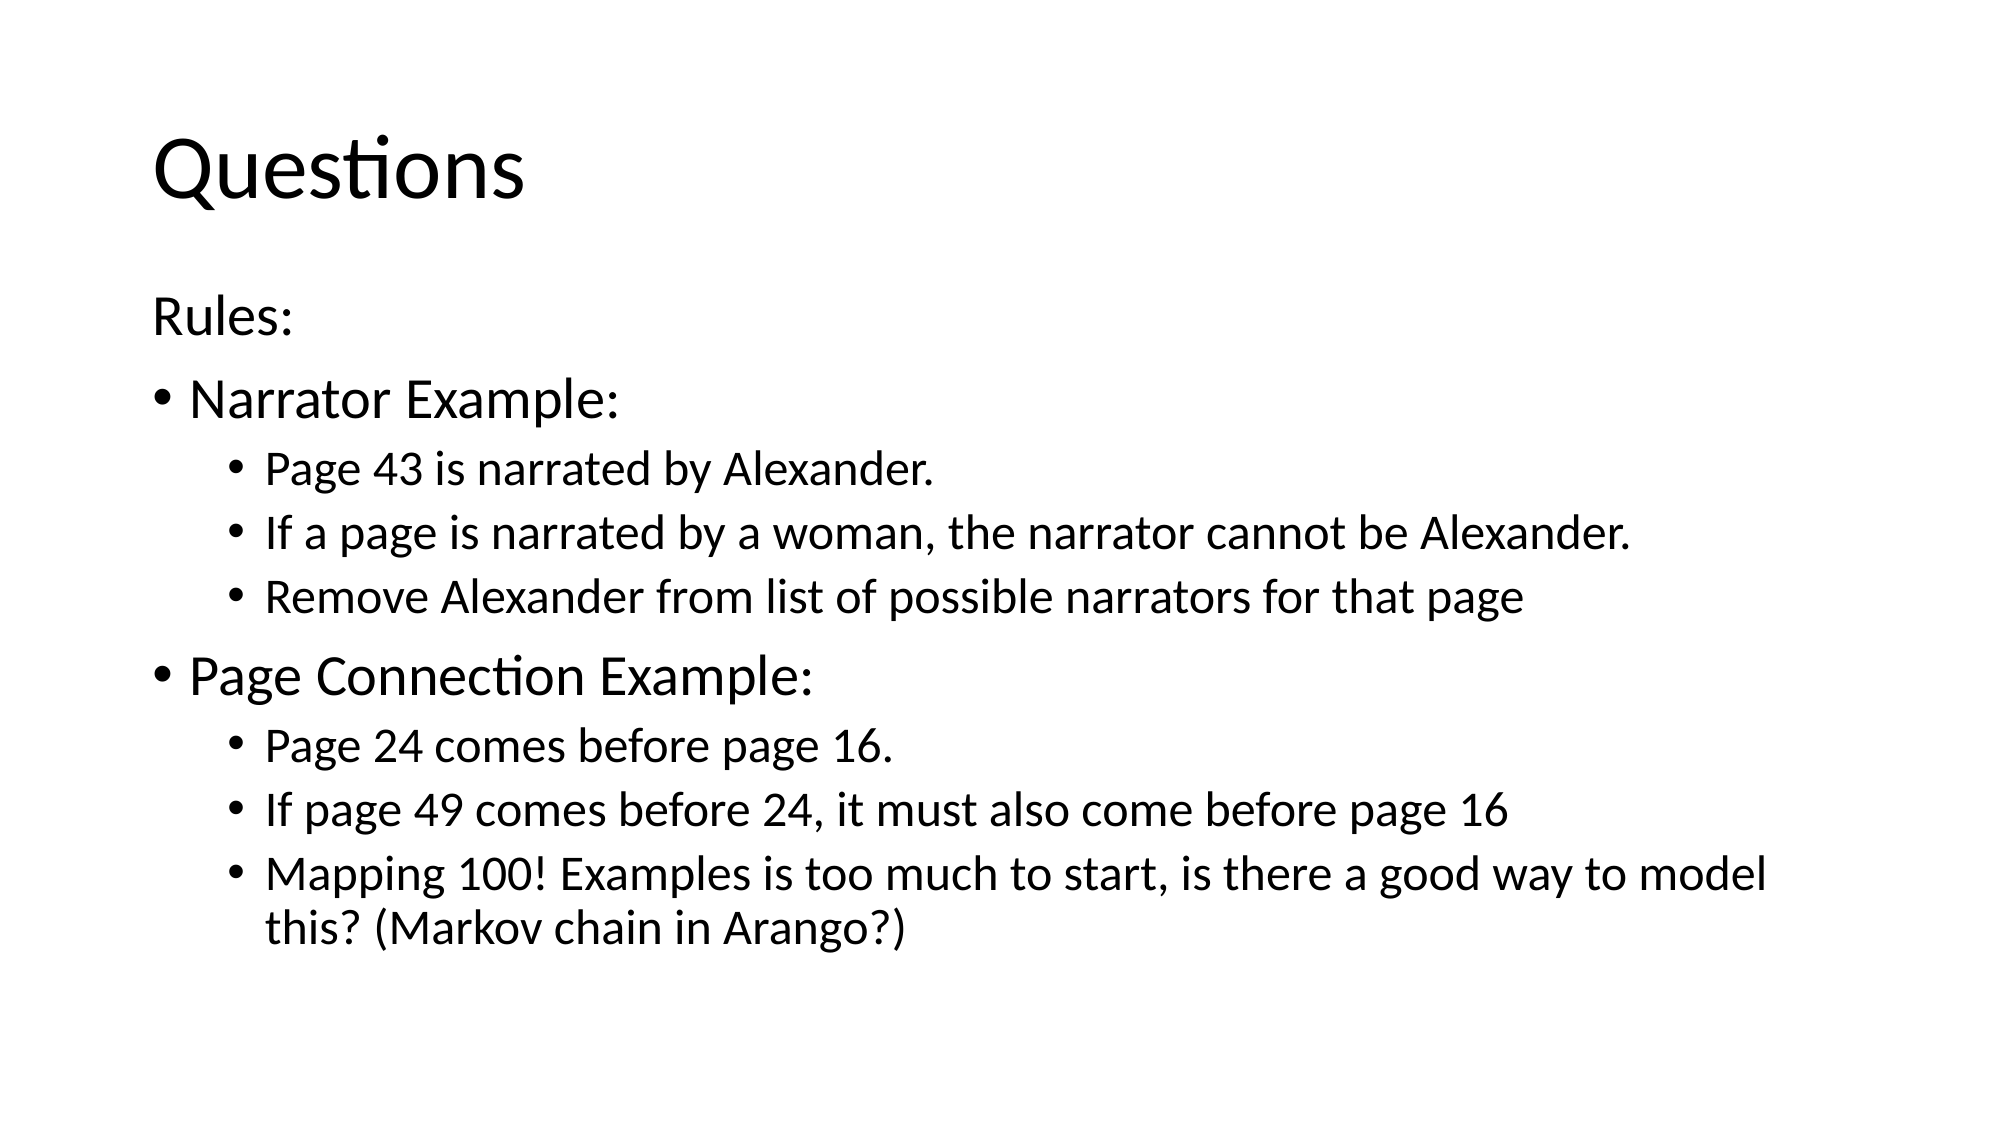

# Questions
Rules:
Narrator Example:
Page 43 is narrated by Alexander.
If a page is narrated by a woman, the narrator cannot be Alexander.
Remove Alexander from list of possible narrators for that page
Page Connection Example:
Page 24 comes before page 16.
If page 49 comes before 24, it must also come before page 16
Mapping 100! Examples is too much to start, is there a good way to model this? (Markov chain in Arango?)